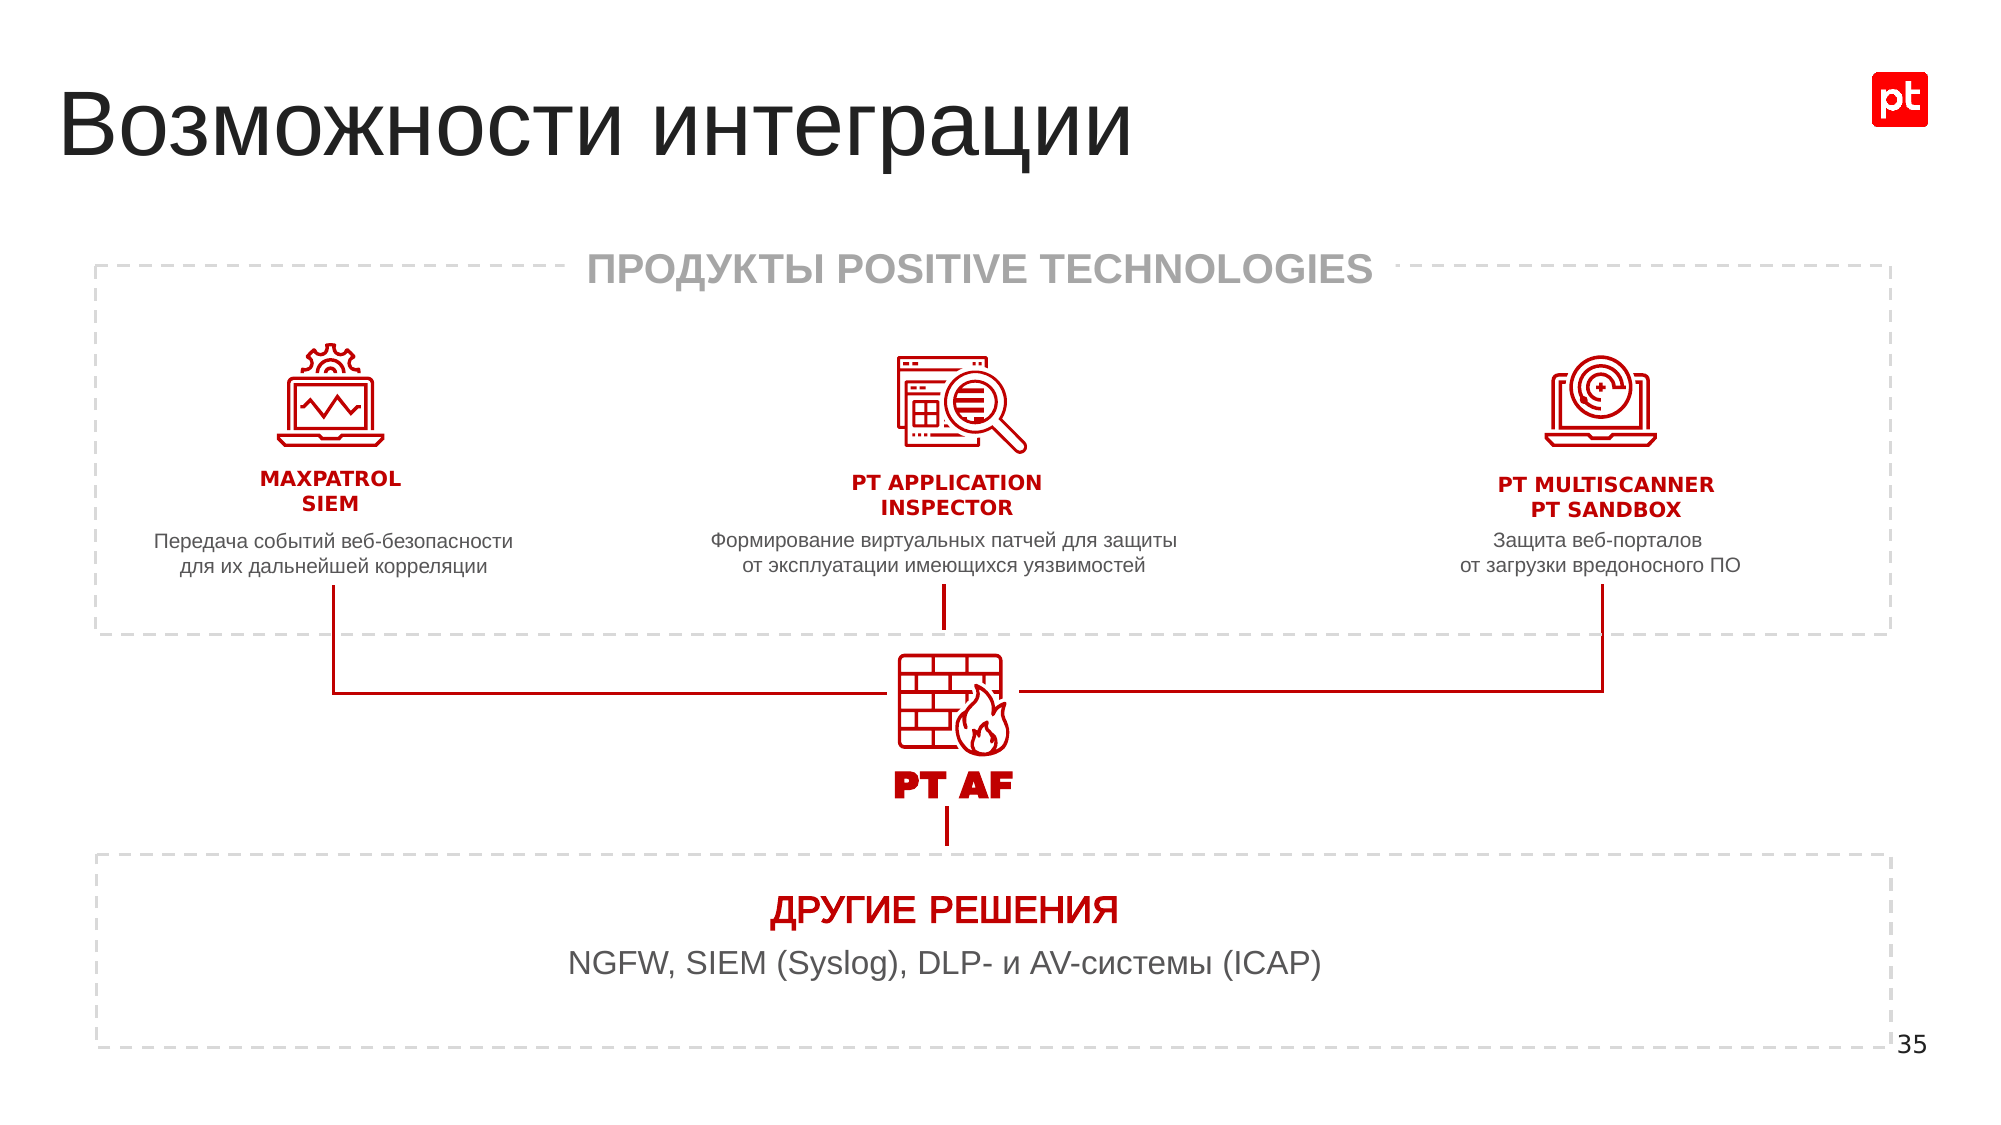

Возможности интеграции
ПРОДУКТЫ POSITIVE TECHNOLOGIES

MAXPATROL
SIEM
PT APPLICATION
INSPECTOR
PT MULTISCANNER
PT SANDBOX
Защита веб-порталов
от загрузки вредоносного ПО
Формирование виртуальных патчей для защиты
от эксплуатации имеющихся уязвимостей
Передача событий веб-безопасности
для их дальнейшей корреляции

PT AF

ДРУГИЕ РЕШЕНИЯ
NGFW, SIEM (Syslog), DLP- и AV-системы (ICAP)
35